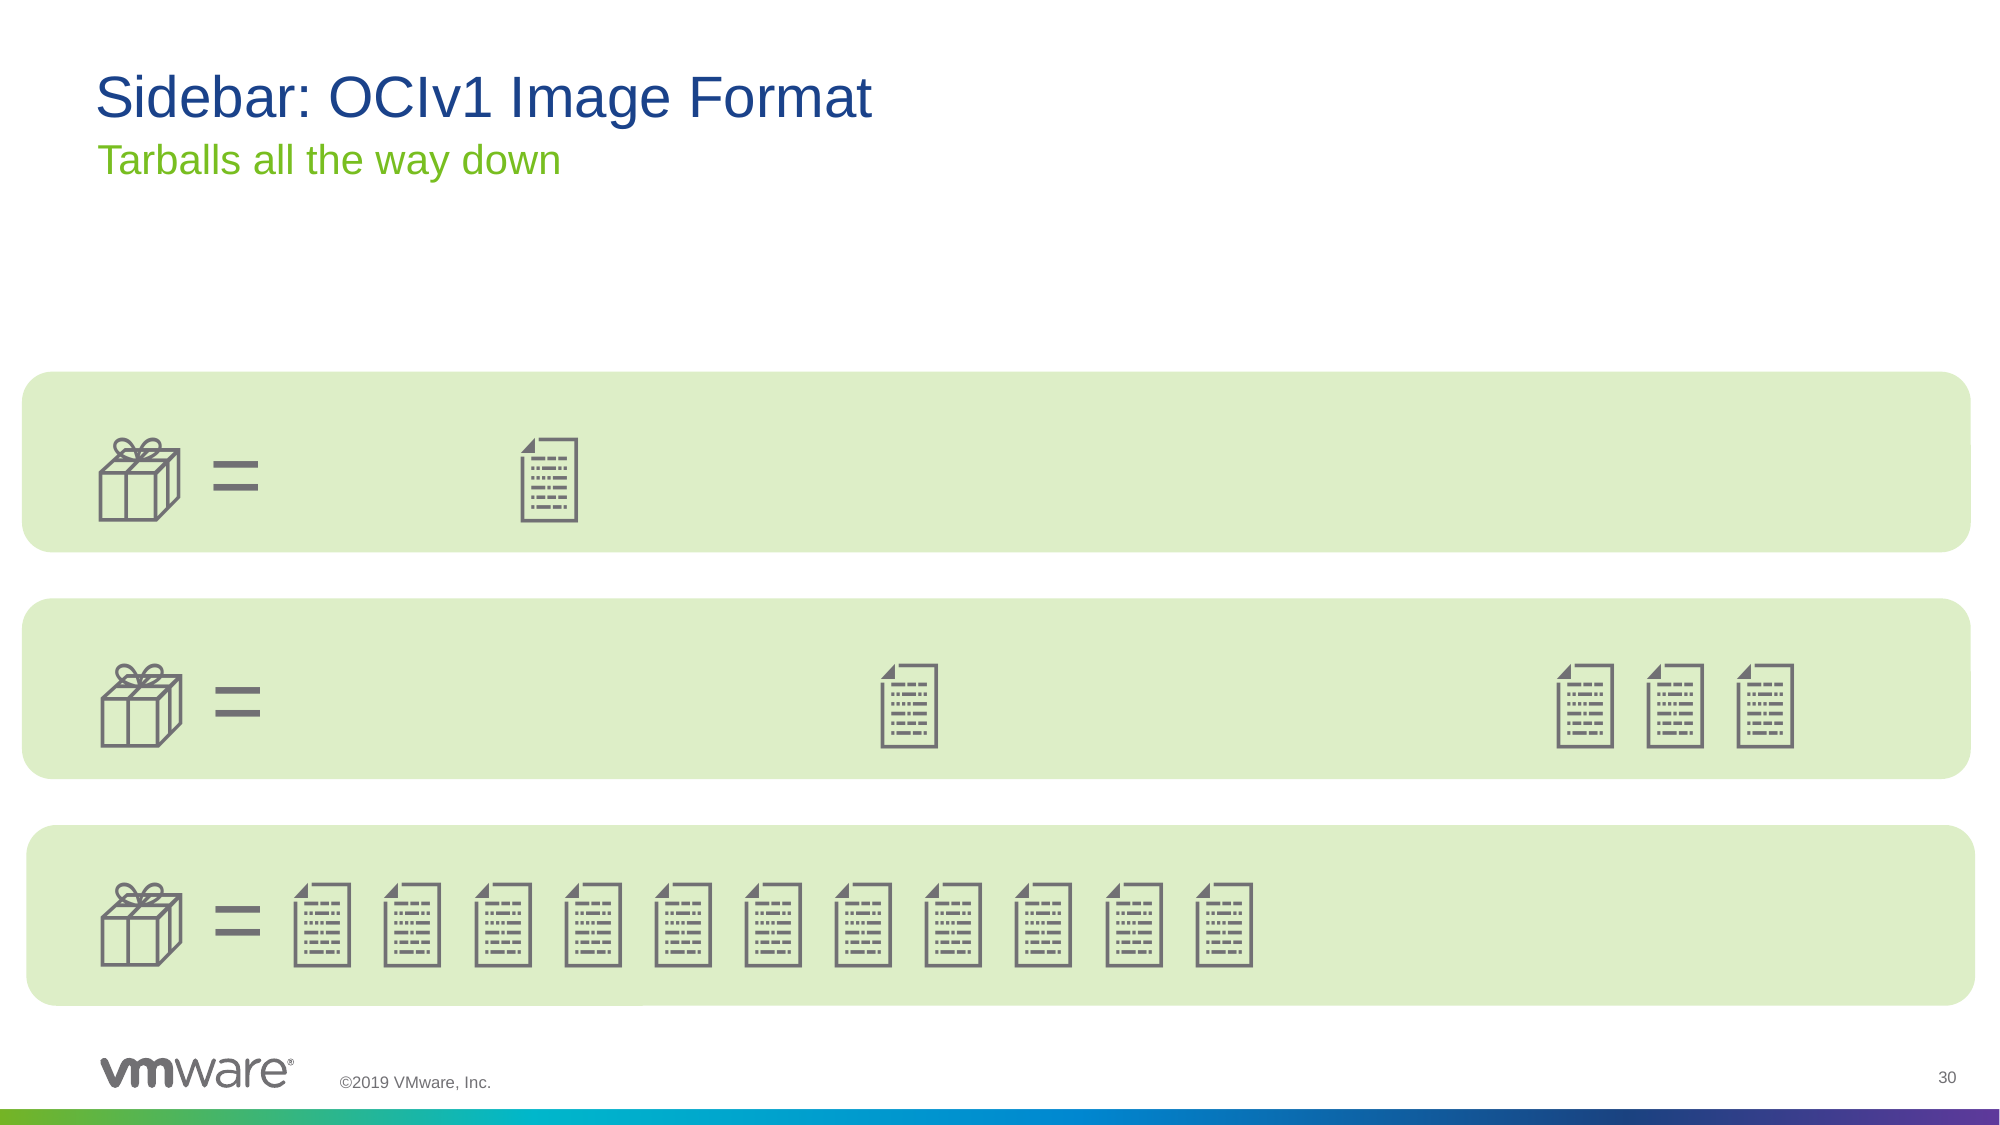

# Sidebar: OCIv1 Image Format
Tarballs all the way down

📦 =          📄

📦 =                        📄                        📄 📄 📄

📦 = 📄 📄 📄 📄 📄 📄 📄 📄 📄 📄 📄